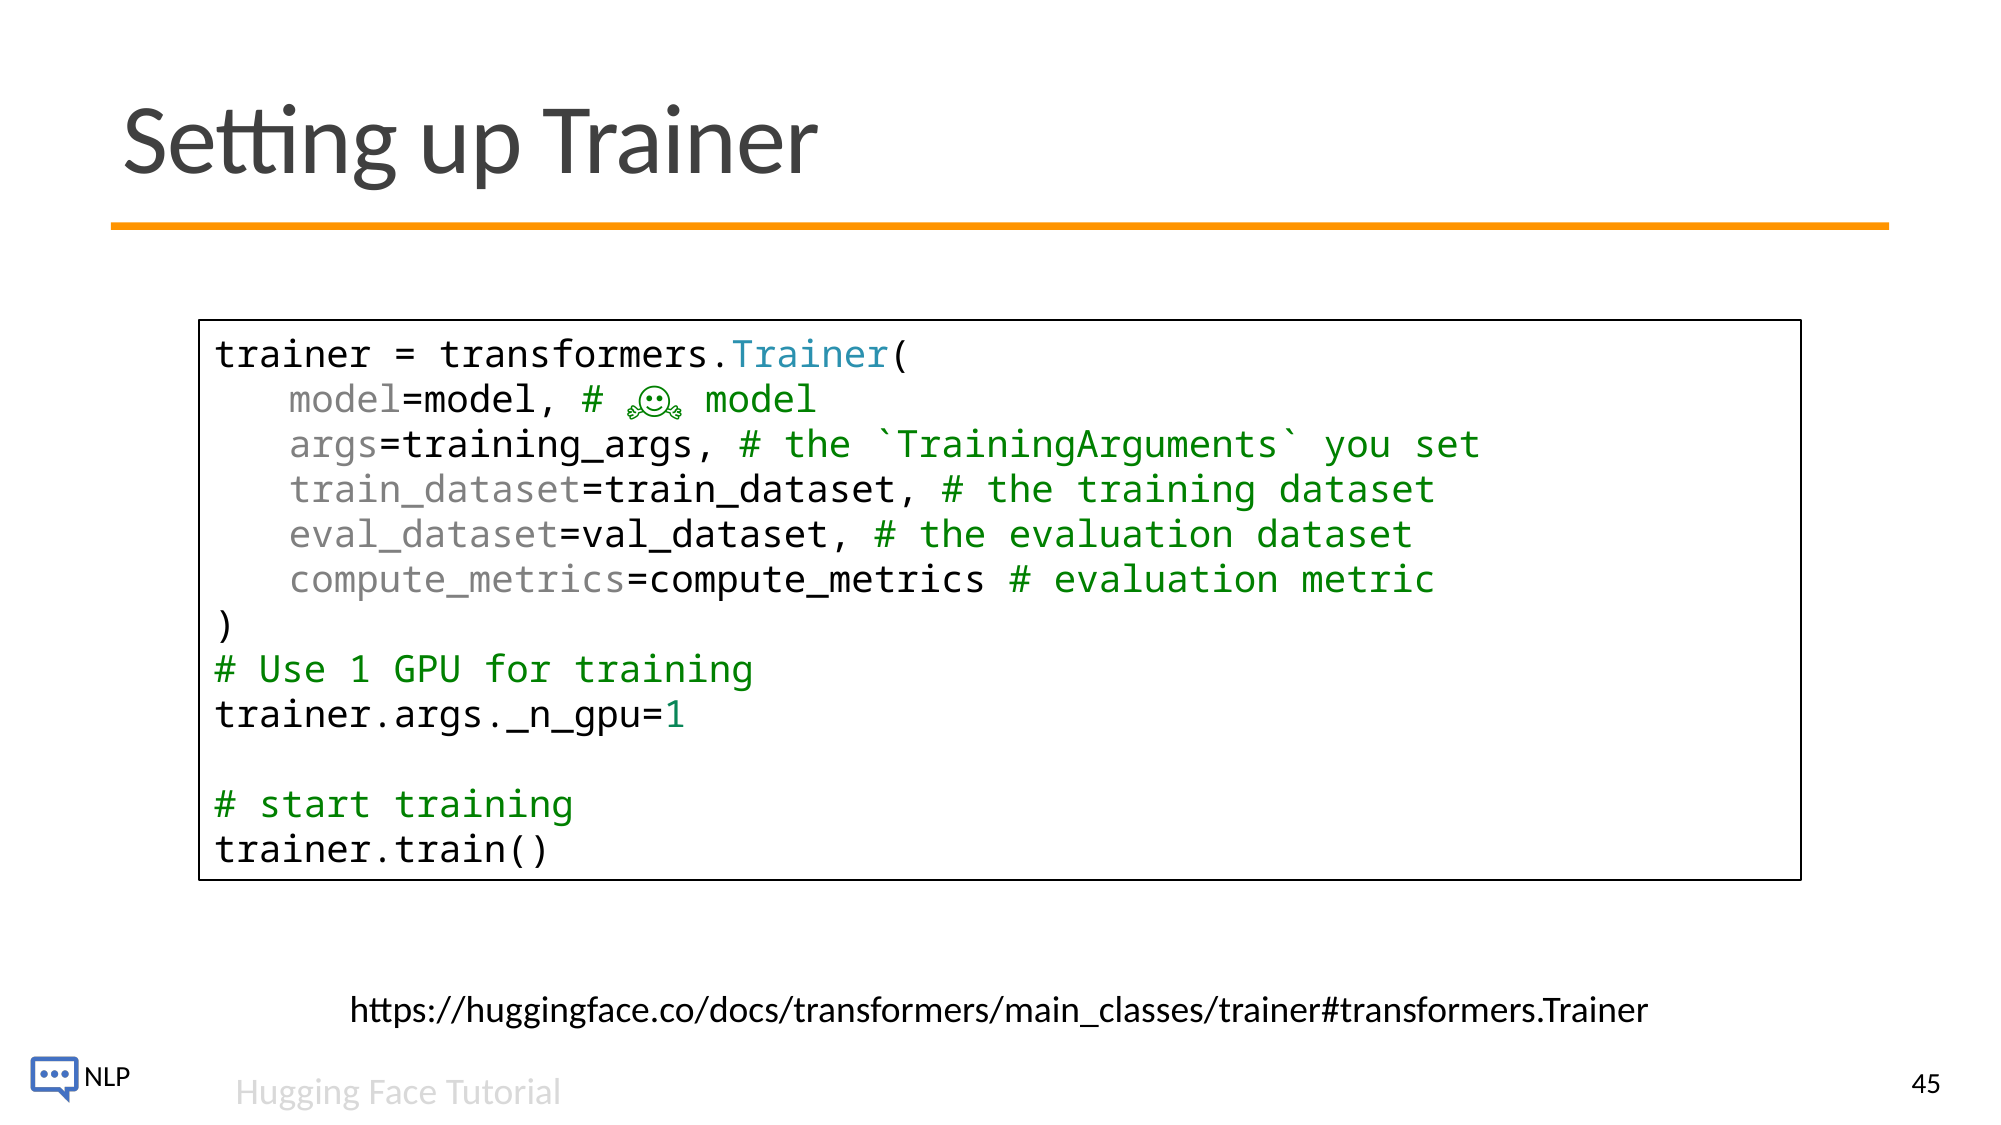

# Setting up Trainer
trainer = transformers.Trainer(
model=model, # 🤗 model
args=training_args, # the `TrainingArguments` you set
train_dataset=train_dataset, # the training dataset
eval_dataset=val_dataset, # the evaluation dataset
compute_metrics=compute_metrics # evaluation metric
)
# Use 1 GPU for training
trainer.args._n_gpu=1
# start training
trainer.train()
https://huggingface.co/docs/transformers/main_classes/trainer#transformers.Trainer
45
Hugging Face Tutorial